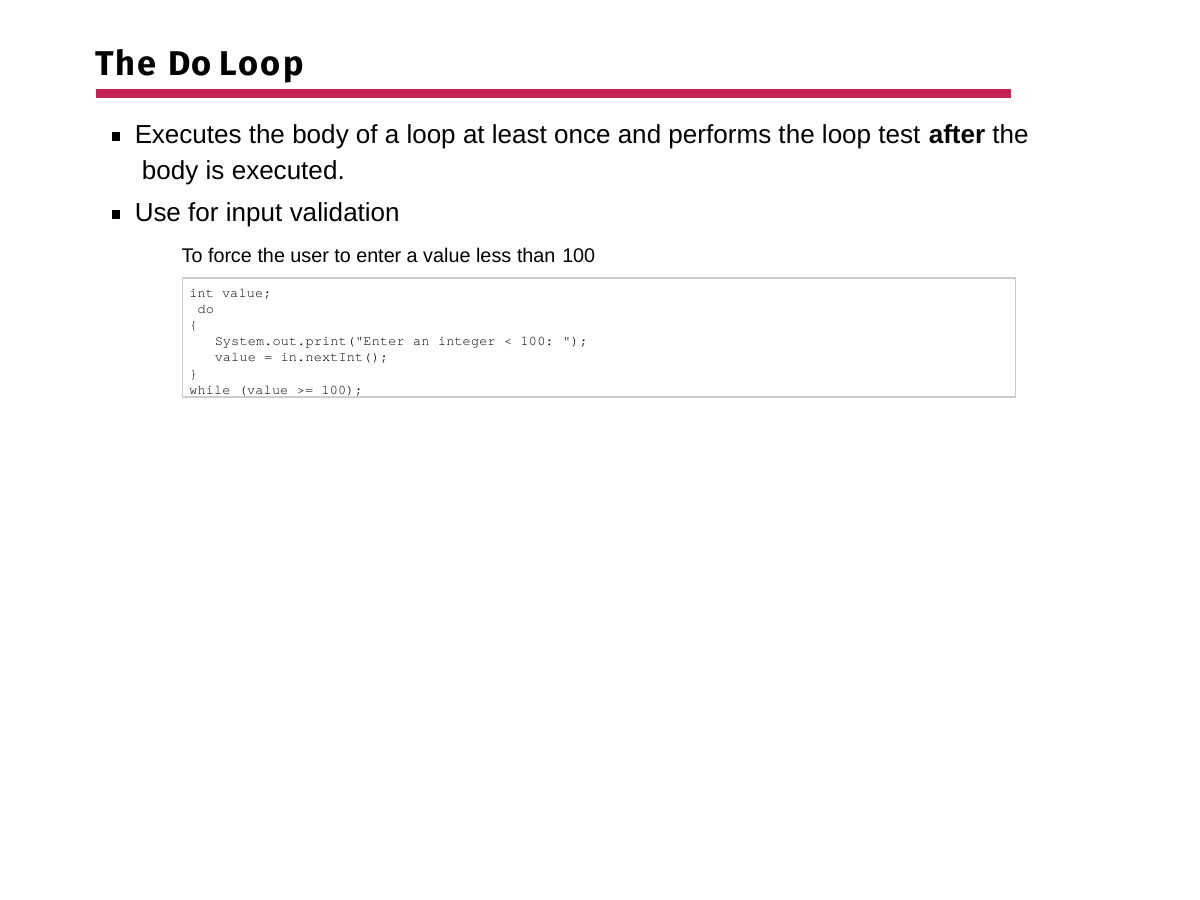

# The Do Loop
Executes the body of a loop at least once and performs the loop test after the  body is executed.
Use for input validation
To force the user to enter a value less than 100

int value;  do
{
System.out.print("Enter an integer < 100: ");  value = in.nextInt();
}
while (value >= 100);